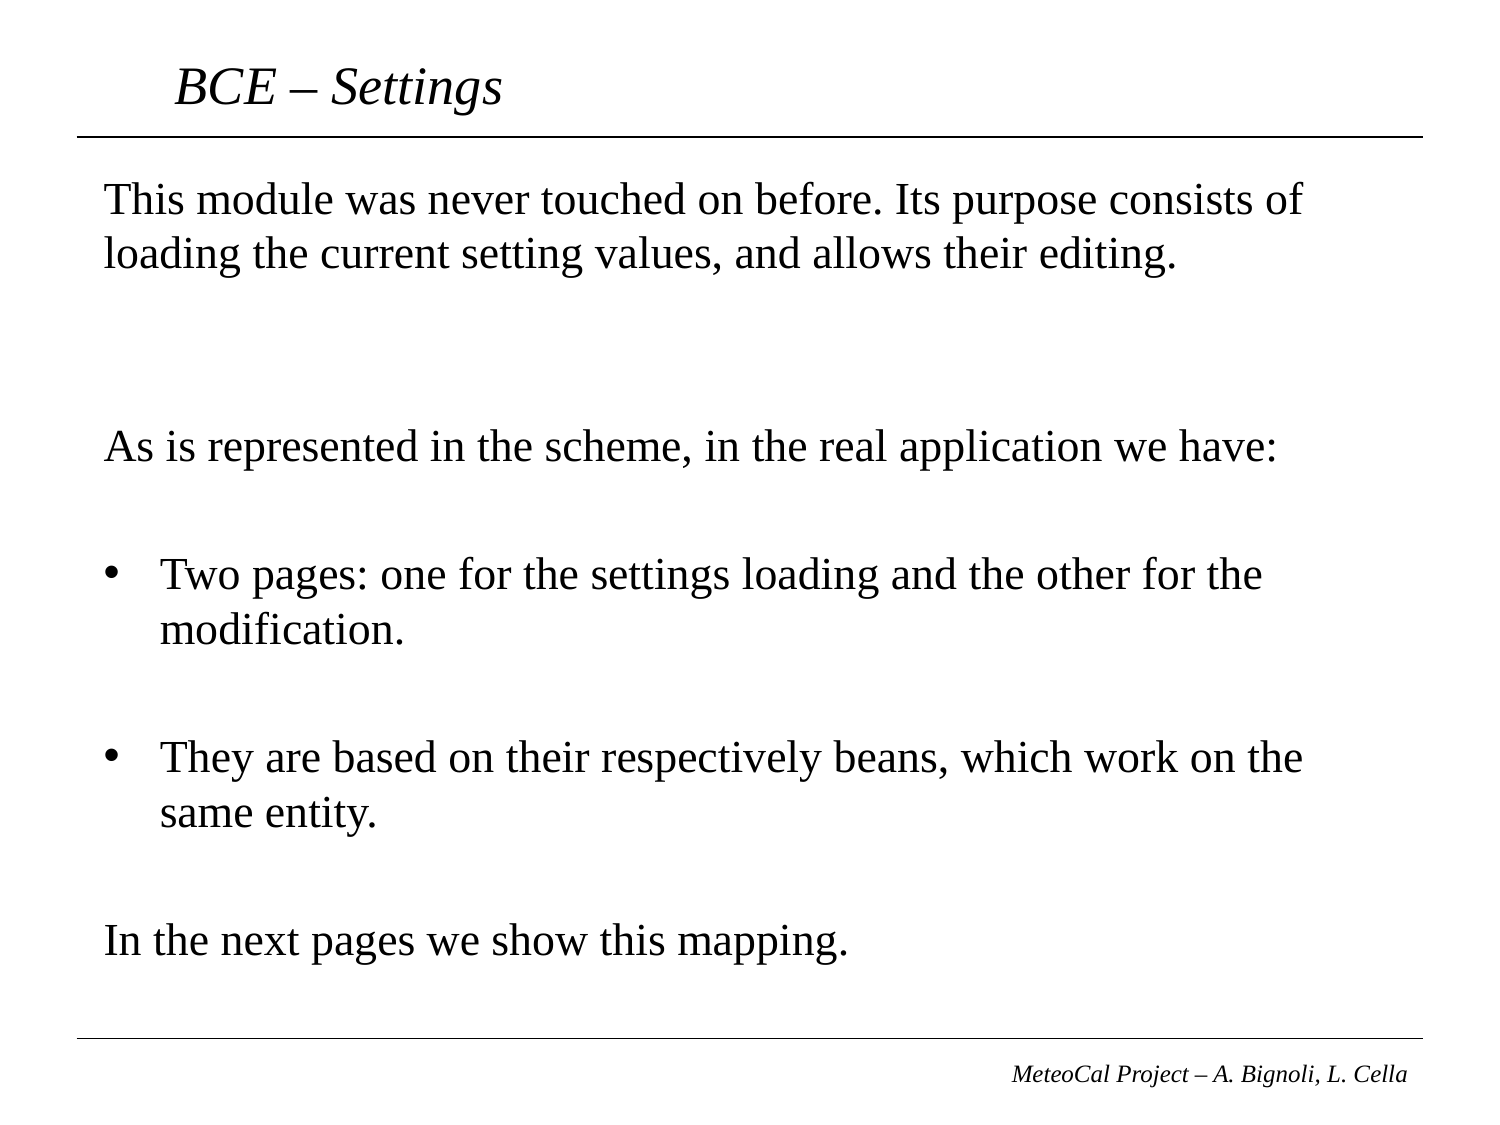

# BCE – Settings
This module was never touched on before. Its purpose consists of loading the current setting values, and allows their editing.

As is represented in the scheme, in the real application we have:

Two pages: one for the settings loading and the other for the modification.

They are based on their respectively beans, which work on the same entity.

In the next pages we show this mapping.

MeteoCal Project – A. Bignoli, L. Cella